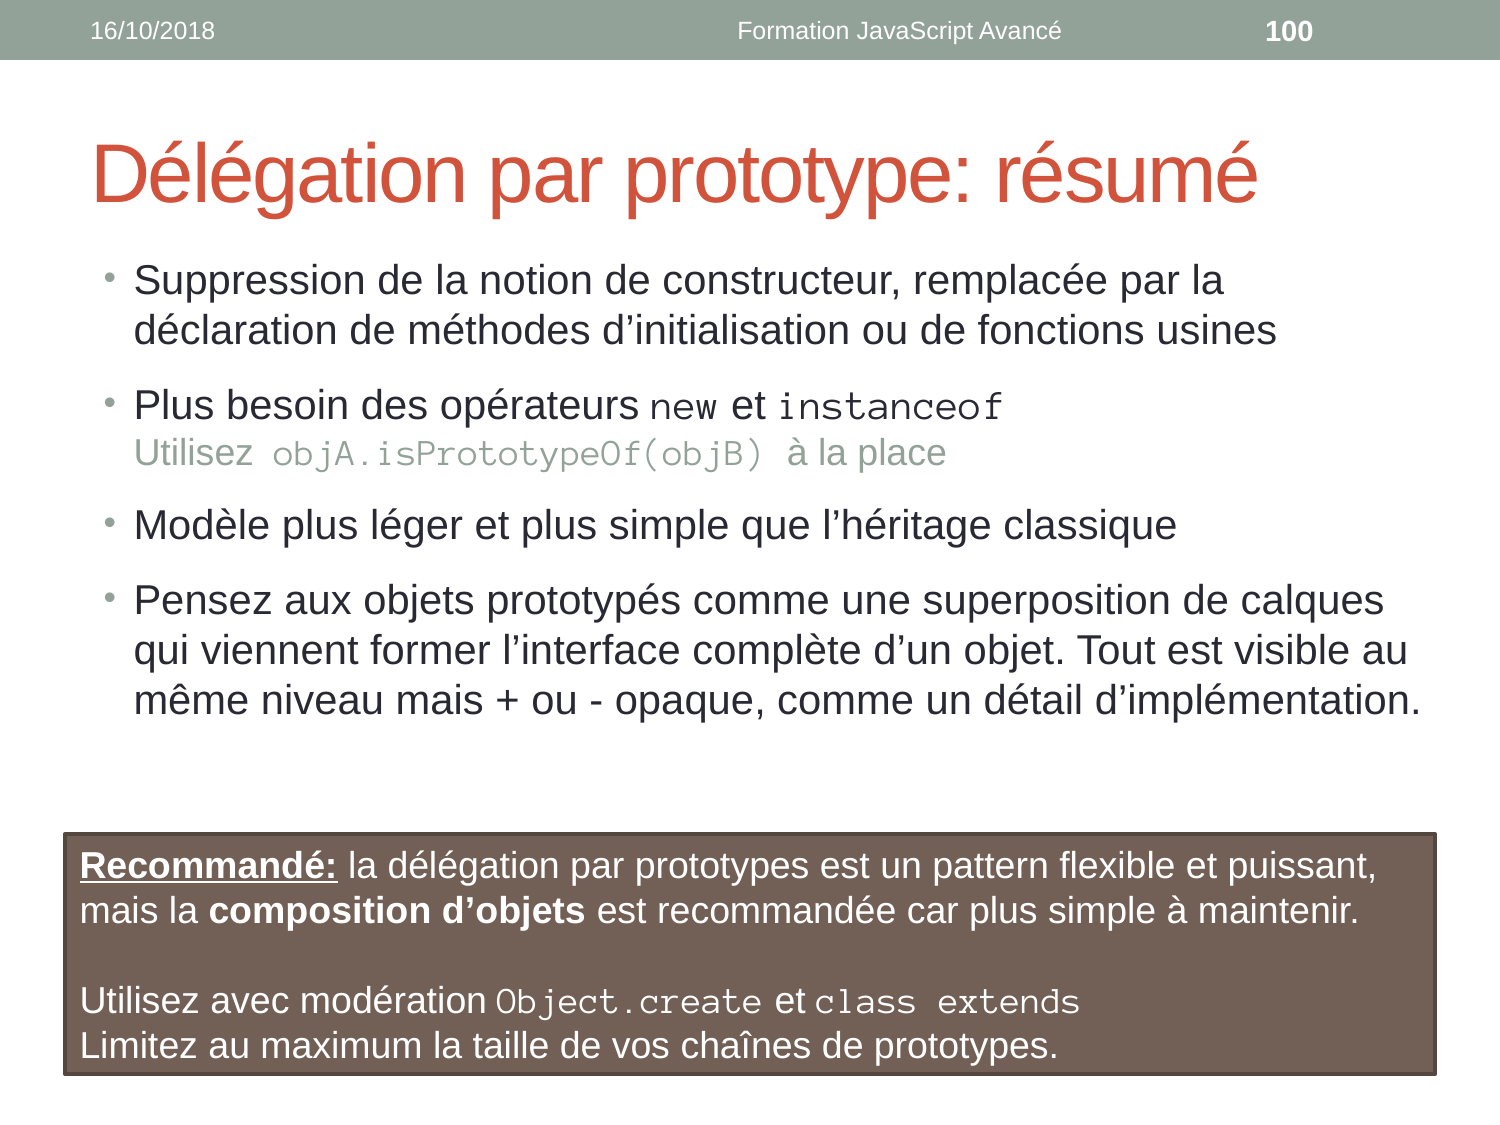

16/10/2018
Formation JavaScript Avancé
100
# Délégation par prototype: résumé
Suppression de la notion de constructeur, remplacée par la déclaration de méthodes d’initialisation ou de fonctions usines
Plus besoin des opérateurs new et instanceof
Utilisez objA.isPrototypeOf(objB) à la place
Modèle plus léger et plus simple que l’héritage classique
Pensez aux objets prototypés comme une superposition de calques qui viennent former l’interface complète d’un objet. Tout est visible au même niveau mais + ou - opaque, comme un détail d’implémentation.

Recommandé: la délégation par prototypes est un pattern flexible et puissant, mais la composition d’objets est recommandée car plus simple à maintenir.

Utilisez avec modération Object.create et class extends
Limitez au maximum la taille de vos chaînes de prototypes.